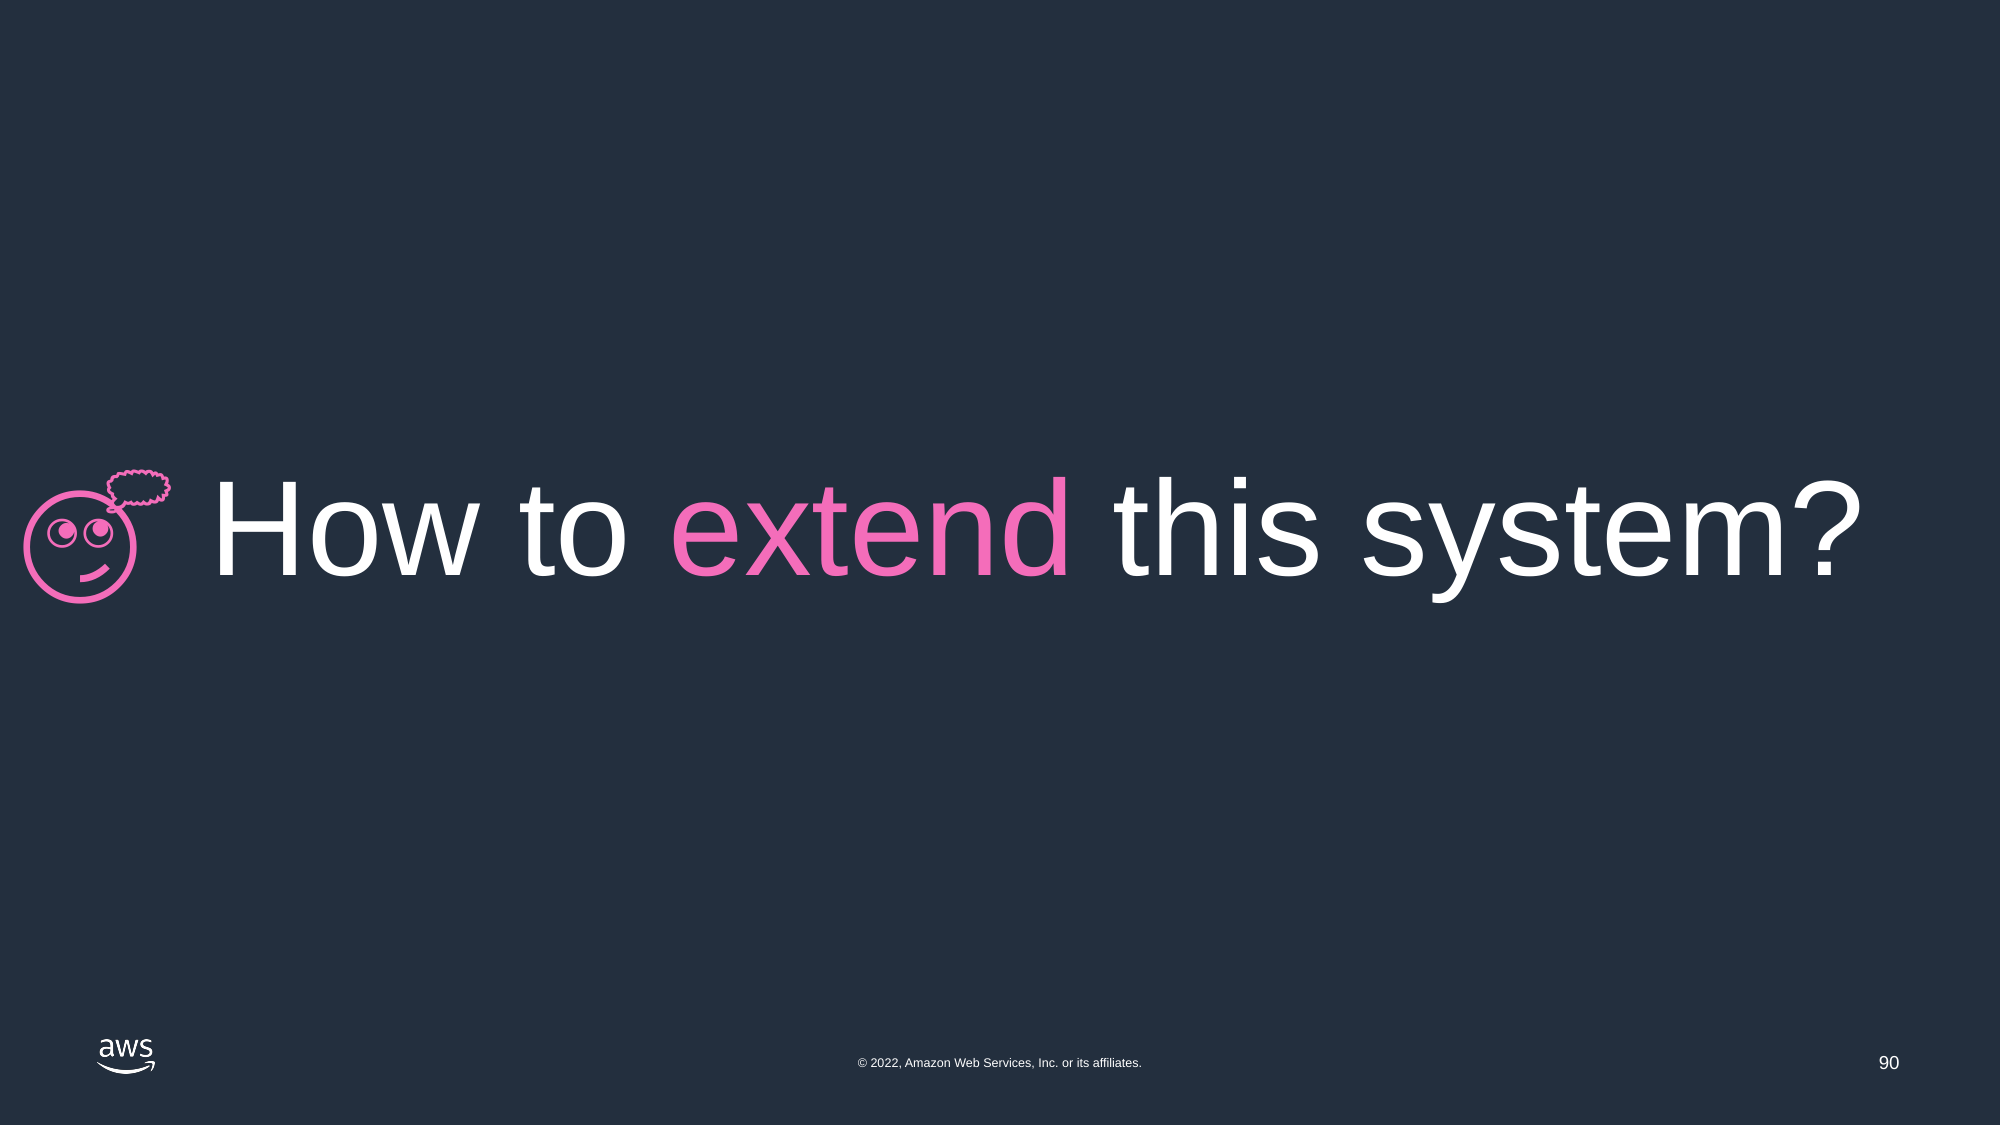

# 🤔 How to extend this system?
90